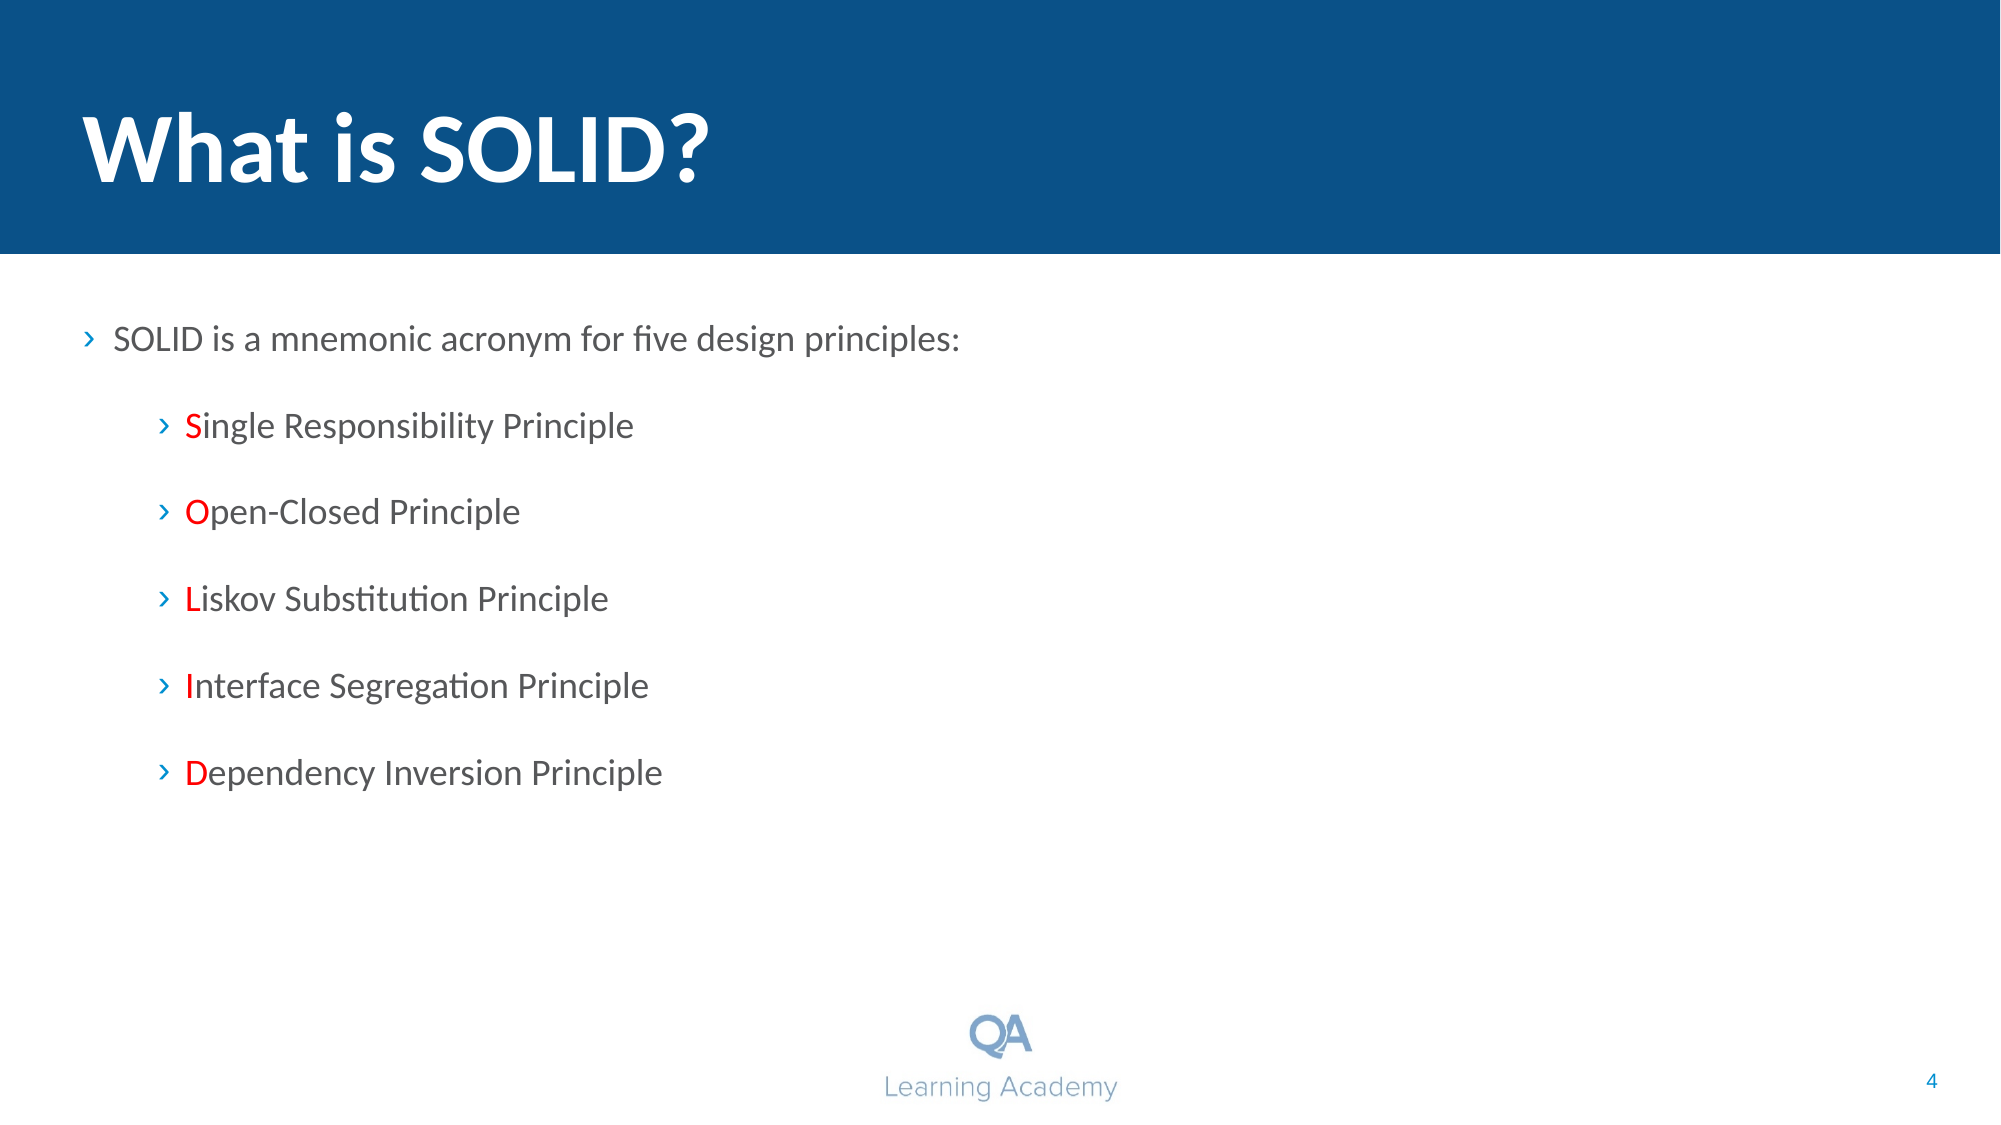

# What is SOLID?
SOLID is a mnemonic acronym for five design principles:
Single Responsibility Principle
Open-Closed Principle
Liskov Substitution Principle
Interface Segregation Principle
Dependency Inversion Principle